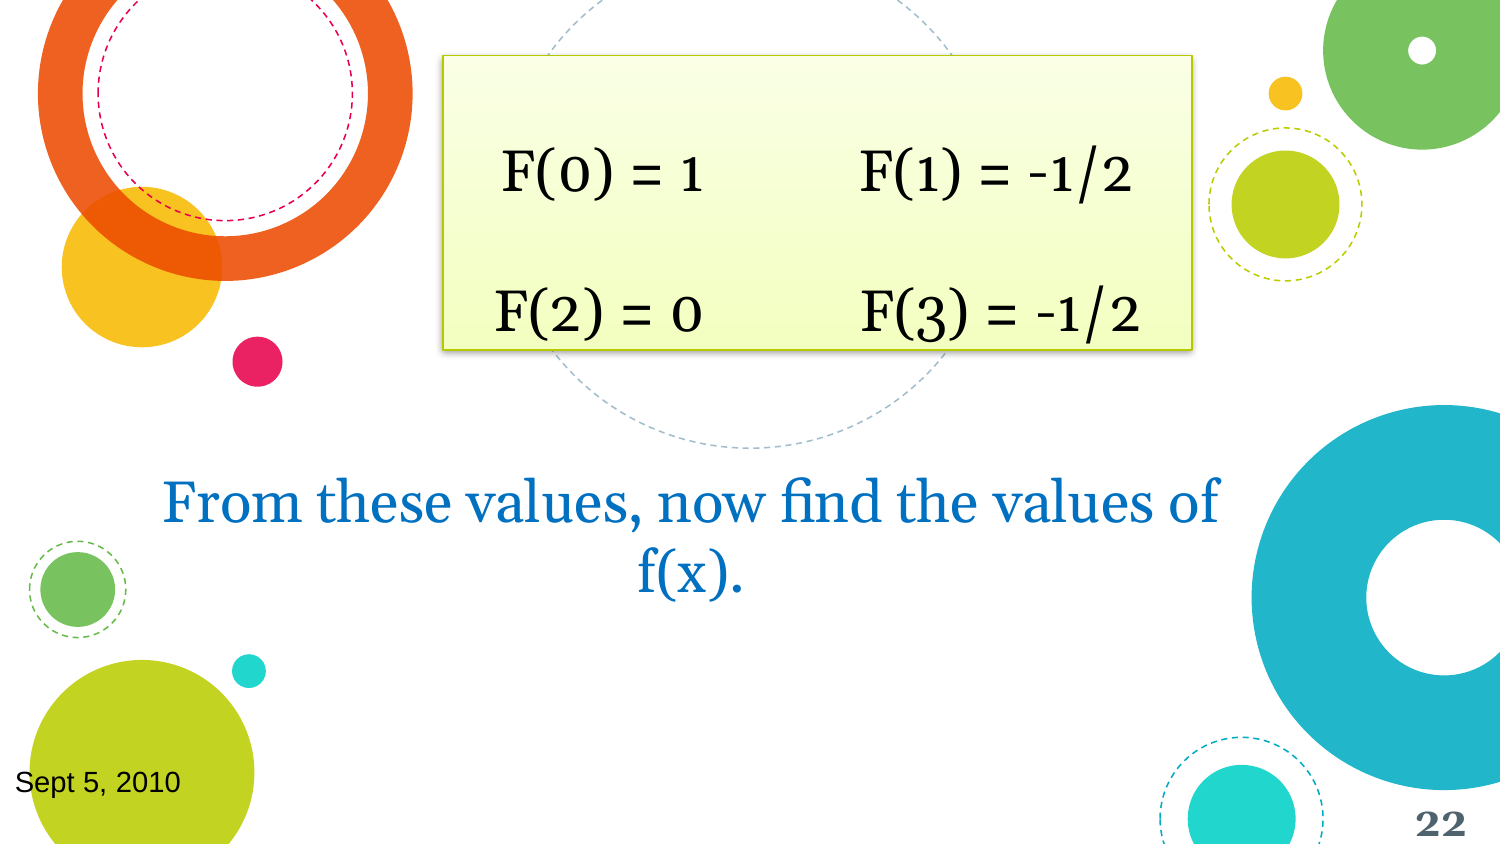

F(0) = 1           F(1) = -1/2
F(2) = 0           F(3) = -1/2
From these values, now find the values of f(x).
Sept 5, 2010
222